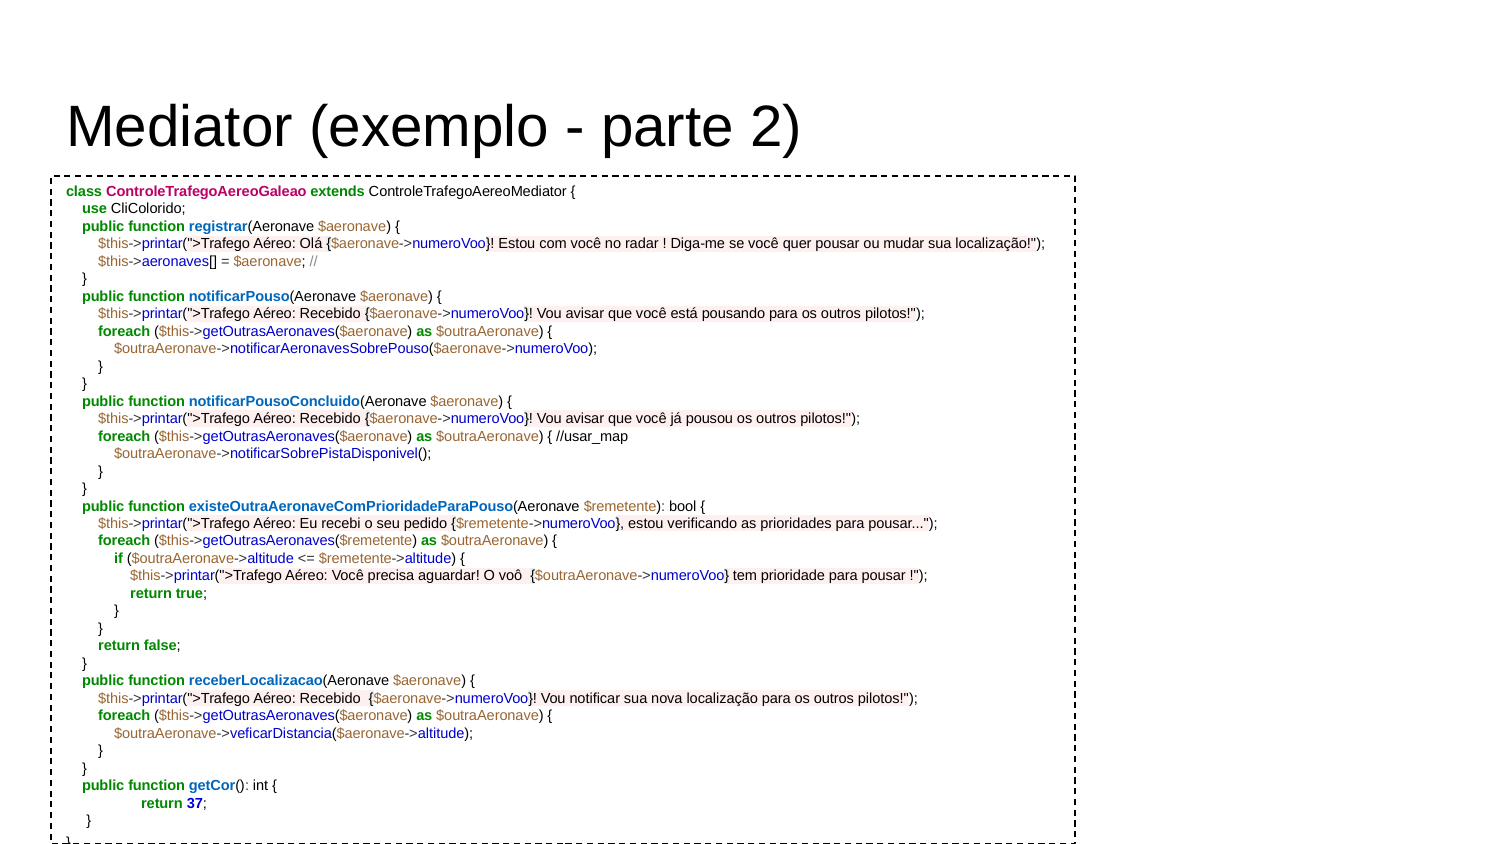

# Mediator (exemplo - parte 2)
class ControleTrafegoAereoGaleao extends ControleTrafegoAereoMediator {
    use CliColorido;
    public function registrar(Aeronave $aeronave) {
        $this->printar(">Trafego Aéreo: Olá {$aeronave->numeroVoo}! Estou com você no radar ! Diga-me se você quer pousar ou mudar sua localização!");
        $this->aeronaves[] = $aeronave; //
    }
    public function notificarPouso(Aeronave $aeronave) {
        $this->printar(">Trafego Aéreo: Recebido {$aeronave->numeroVoo}! Vou avisar que você está pousando para os outros pilotos!");
        foreach ($this->getOutrasAeronaves($aeronave) as $outraAeronave) {
            $outraAeronave->notificarAeronavesSobrePouso($aeronave->numeroVoo);
        }
    }
    public function notificarPousoConcluido(Aeronave $aeronave) {
        $this->printar(">Trafego Aéreo: Recebido {$aeronave->numeroVoo}! Vou avisar que você já pousou os outros pilotos!");
        foreach ($this->getOutrasAeronaves($aeronave) as $outraAeronave) { //usar_map
            $outraAeronave->notificarSobrePistaDisponivel();
        }
    }
    public function existeOutraAeronaveComPrioridadeParaPouso(Aeronave $remetente): bool {
        $this->printar(">Trafego Aéreo: Eu recebi o seu pedido {$remetente->numeroVoo}, estou verificando as prioridades para pousar...");
        foreach ($this->getOutrasAeronaves($remetente) as $outraAeronave) {
            if ($outraAeronave->altitude <= $remetente->altitude) {
                $this->printar(">Trafego Aéreo: Você precisa aguardar! O voô  {$outraAeronave->numeroVoo} tem prioridade para pousar !");
                return true;
            }
        }
        return false;
    }
    public function receberLocalizacao(Aeronave $aeronave) {
        $this->printar(">Trafego Aéreo: Recebido  {$aeronave->numeroVoo}! Vou notificar sua nova localização para os outros pilotos!");
        foreach ($this->getOutrasAeronaves($aeronave) as $outraAeronave) {
            $outraAeronave->veficarDistancia($aeronave->altitude);
        }
    }
    public function getCor(): int {
return 37;
     }
}